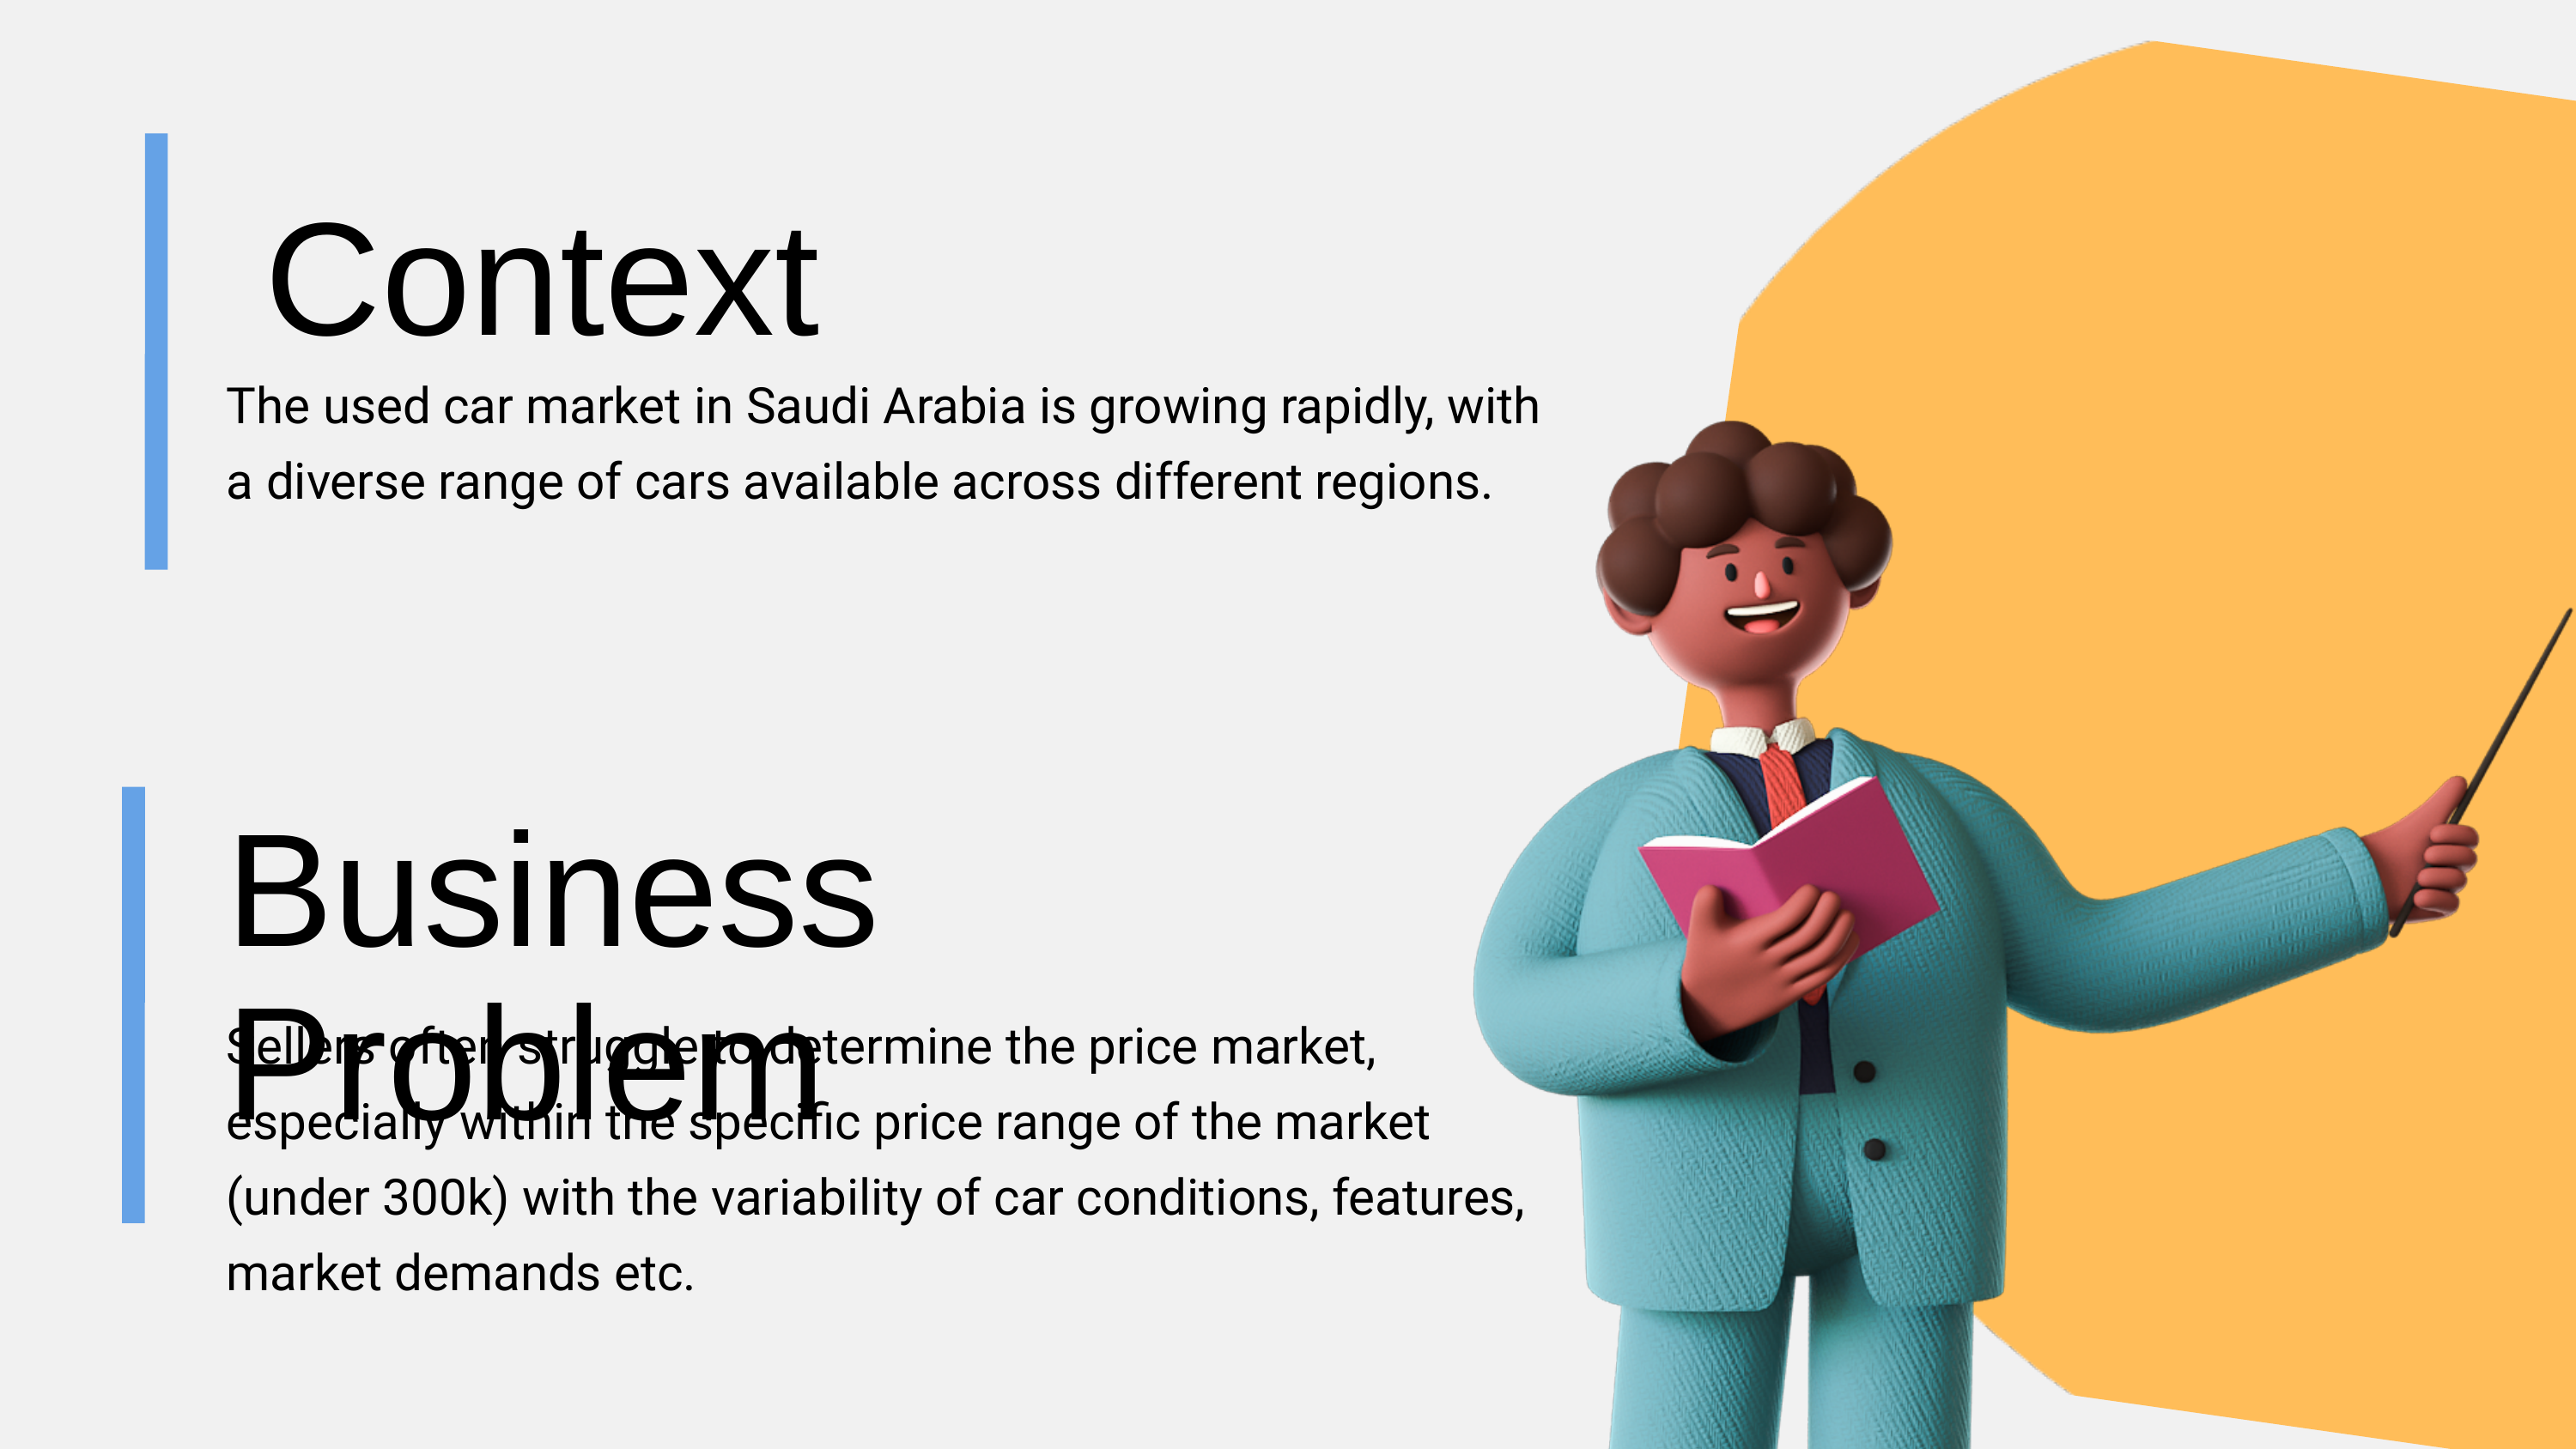

Context

The used car market in Saudi Arabia is growing rapidly, with a diverse range of cars available across different regions.

Business Problem
Sellers often struggle to determine the price market, especially within the specific price range of the market (under 300k) with the variability of car conditions, features, market demands etc.